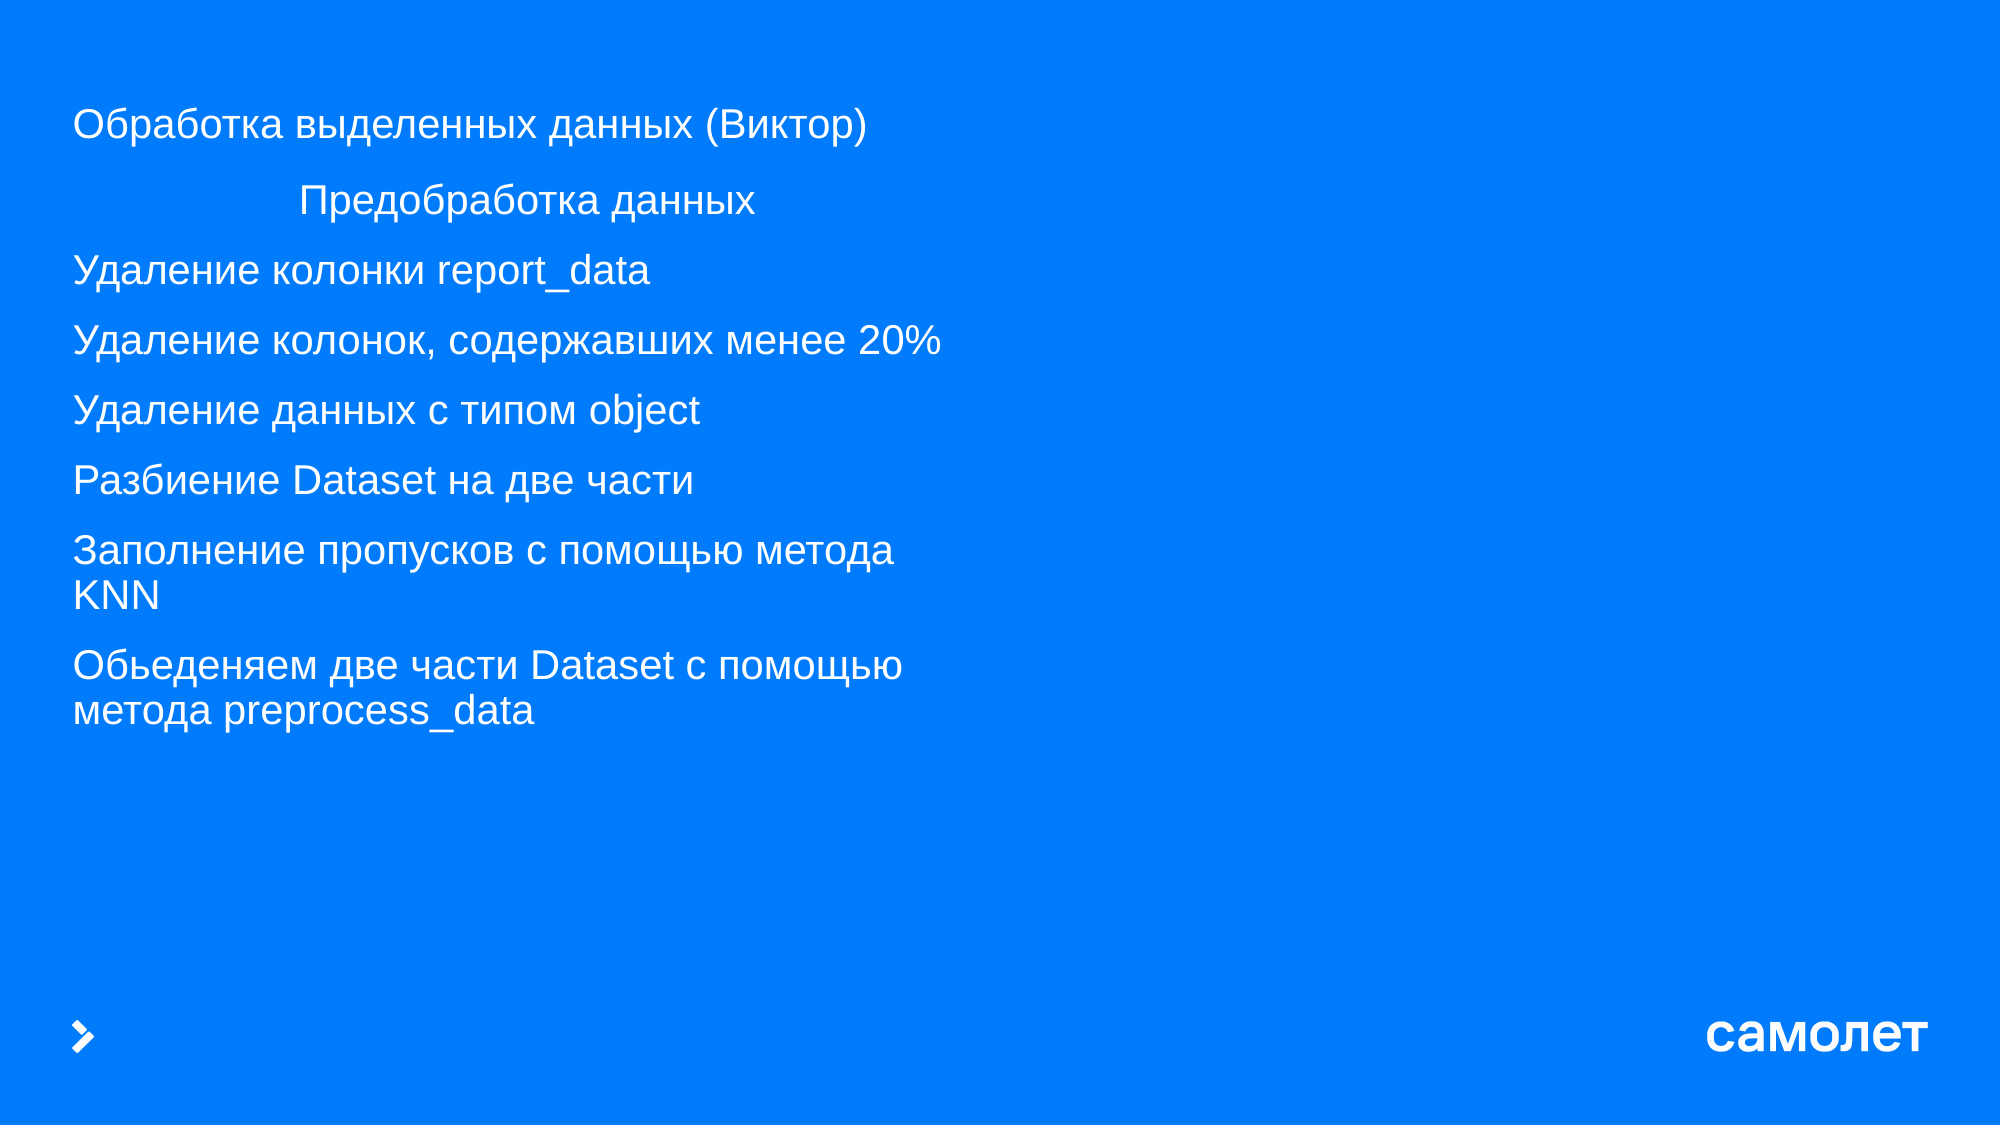

# Обработка выделенных данных (Виктор)
Предобработка данных
Удаление колонки report_data
Удаление колонок, содержавших менее 20%
Удаление данных с типом object
Разбиение Dataset на две части
Заполнение пропусков с помощью метода KNN
Обьеденяем две части Dataset с помощью метода preprocess_data